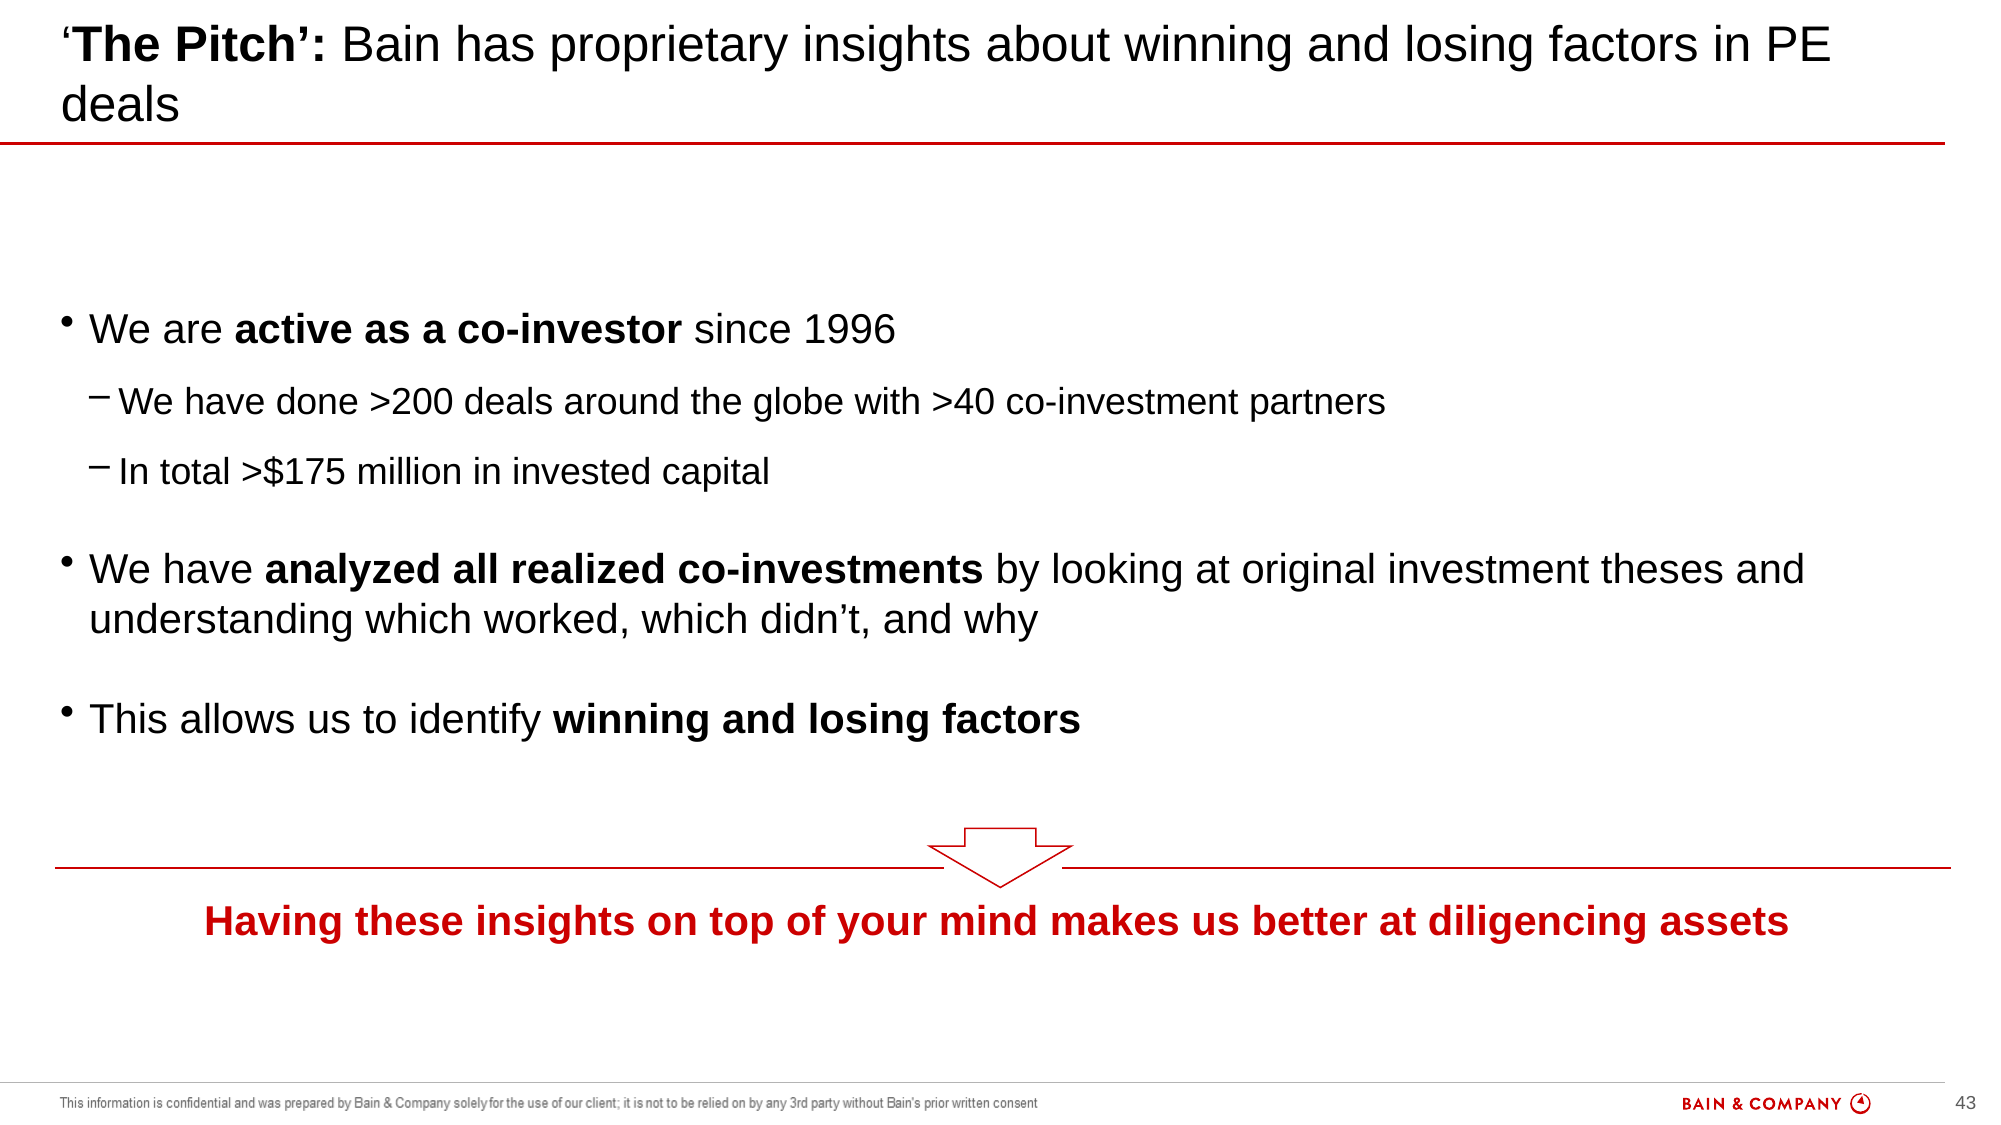

# ‘The Pitch’: Bain has proprietary insights about winning and losing factors in PE deals
overall_0_132126090732265184 columns_1_131883899088883489 4_0_131883899086881541 9_0_131883899088145328
We are active as a co-investor since 1996
We have done >200 deals around the globe with >40 co-investment partners
In total >$175 million in invested capital
We have analyzed all realized co-investments by looking at original investment theses and understanding which worked, which didn’t, and why
This allows us to identify winning and losing factors

Having these insights on top of your mind makes us better at diligencing assets